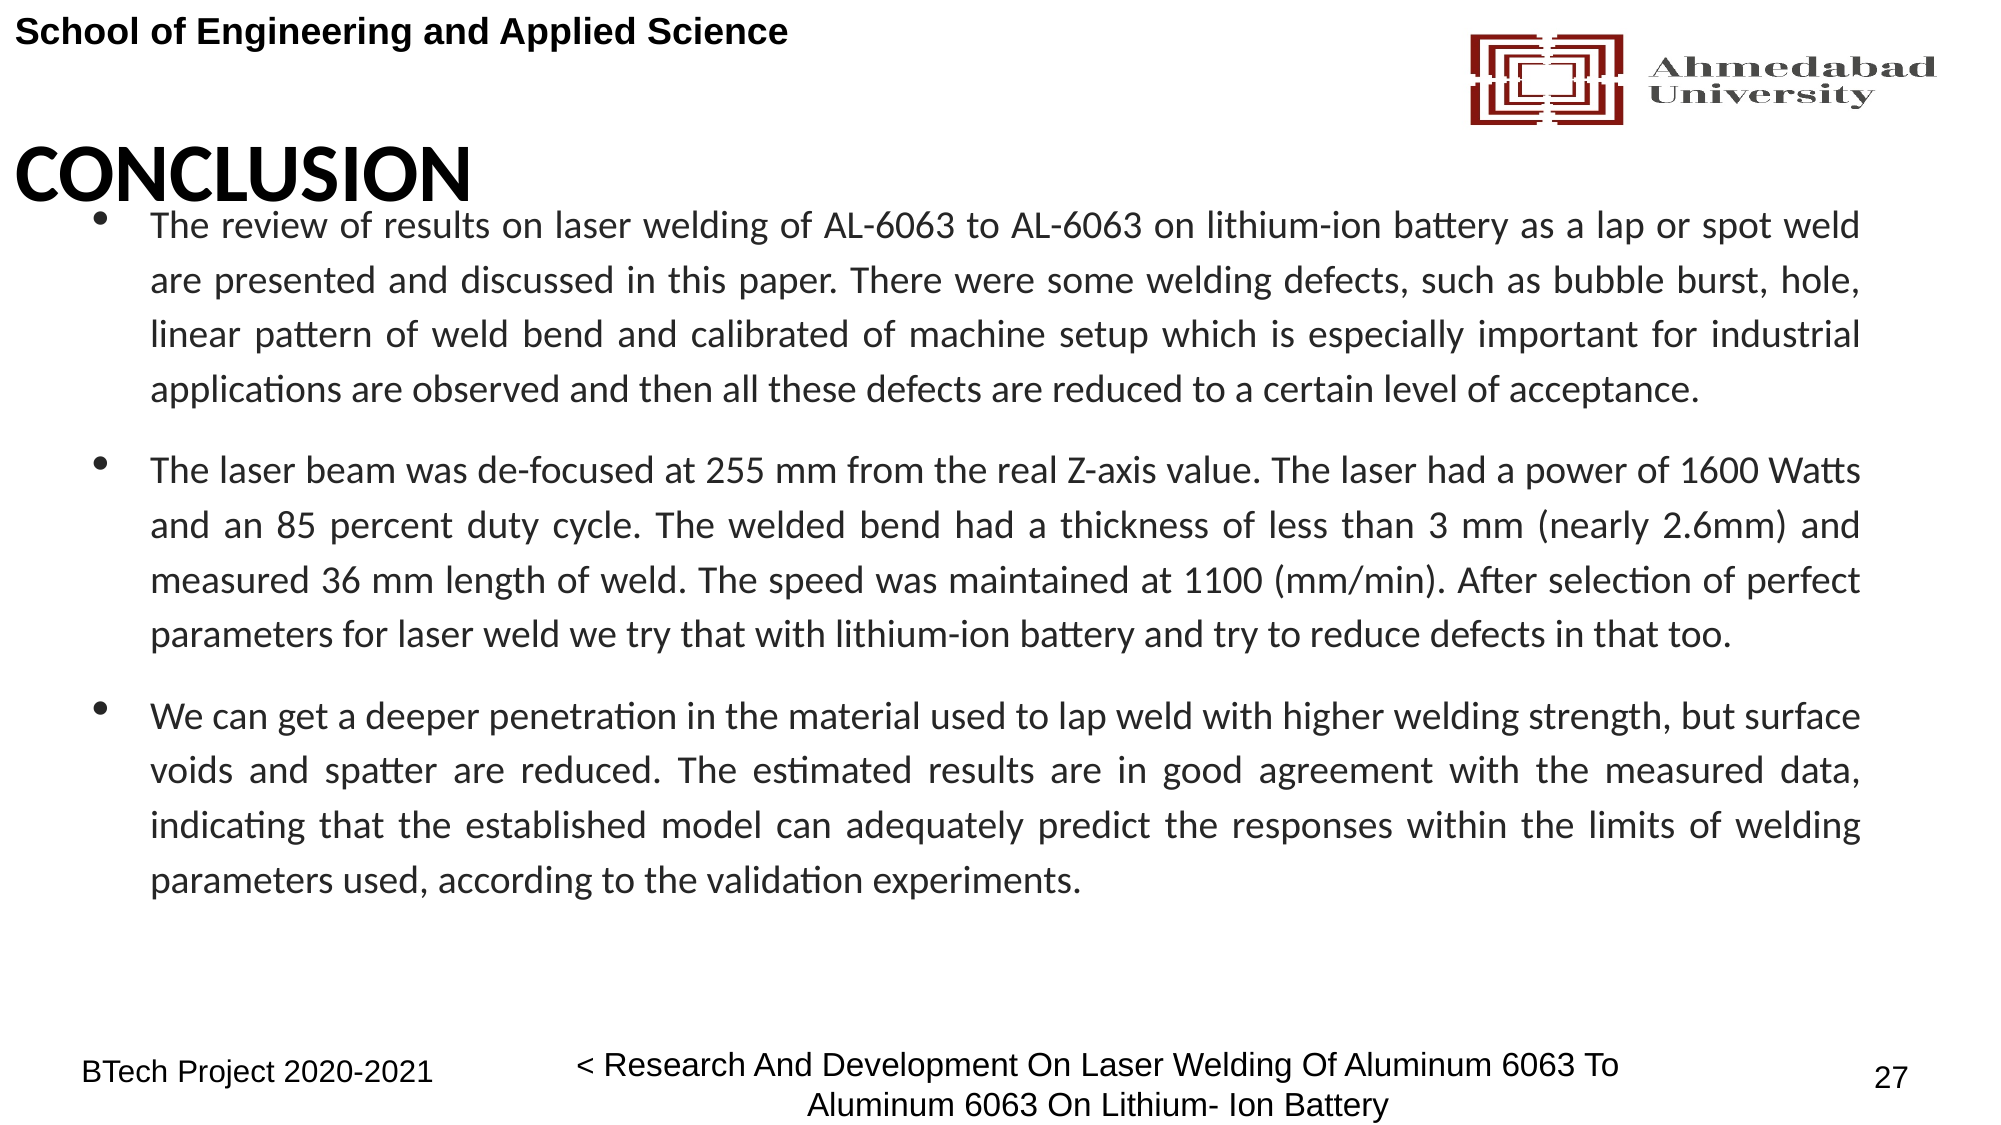

# CONCLUSION
The review of results on laser welding of AL-6063 to AL-6063 on lithium-ion battery as a lap or spot weld are presented and discussed in this paper. There were some welding defects, such as bubble burst, hole, linear pattern of weld bend and calibrated of machine setup which is especially important for industrial applications are observed and then all these defects are reduced to a certain level of acceptance.
The laser beam was de-focused at 255 mm from the real Z-axis value. The laser had a power of 1600 Watts and an 85 percent duty cycle. The welded bend had a thickness of less than 3 mm (nearly 2.6mm) and measured 36 mm length of weld. The speed was maintained at 1100 (mm/min). After selection of perfect parameters for laser weld we try that with lithium-ion battery and try to reduce defects in that too.
We can get a deeper penetration in the material used to lap weld with higher welding strength, but surface voids and spatter are reduced. The estimated results are in good agreement with the measured data, indicating that the established model can adequately predict the responses within the limits of welding parameters used, according to the validation experiments.